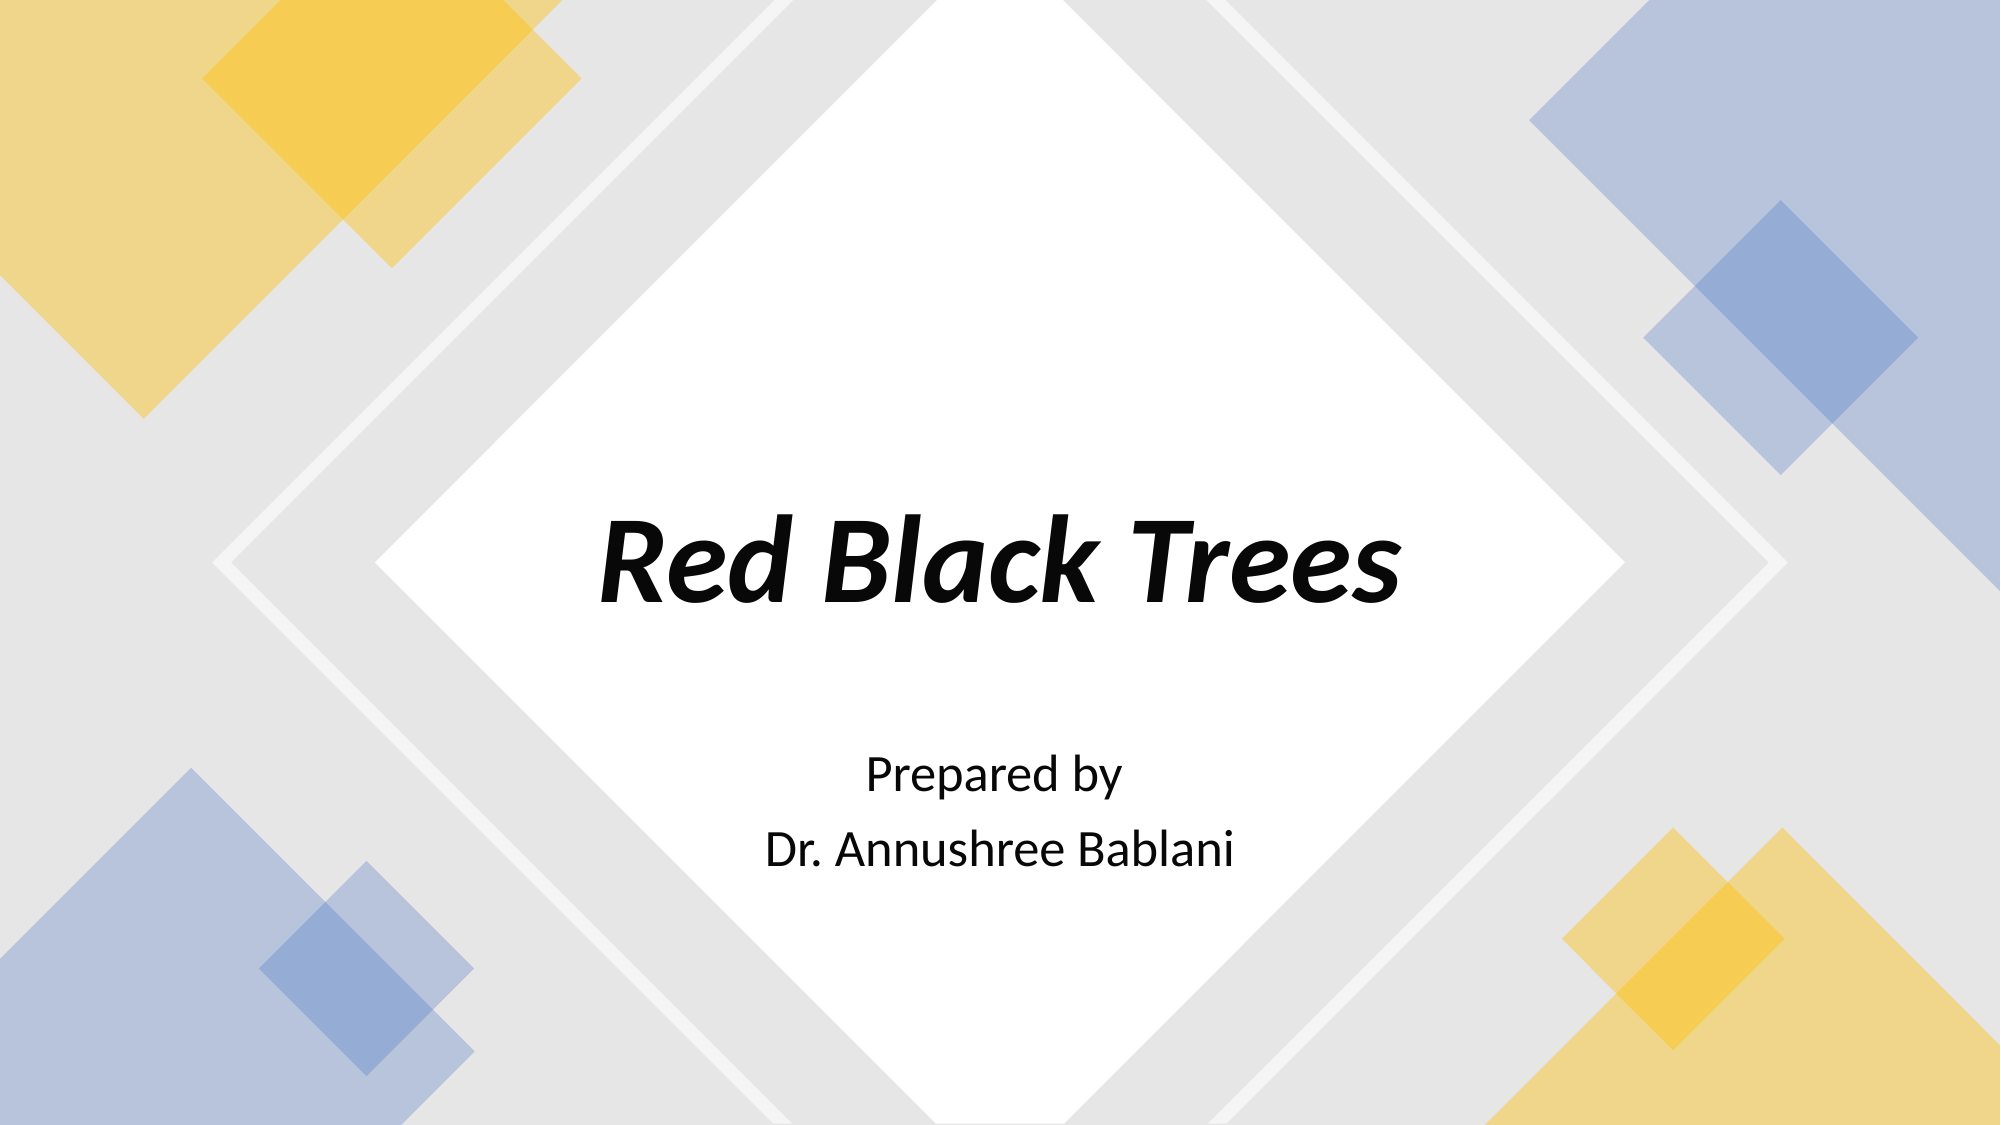

# Red Black Trees
Prepared by
Dr. Annushree Bablani